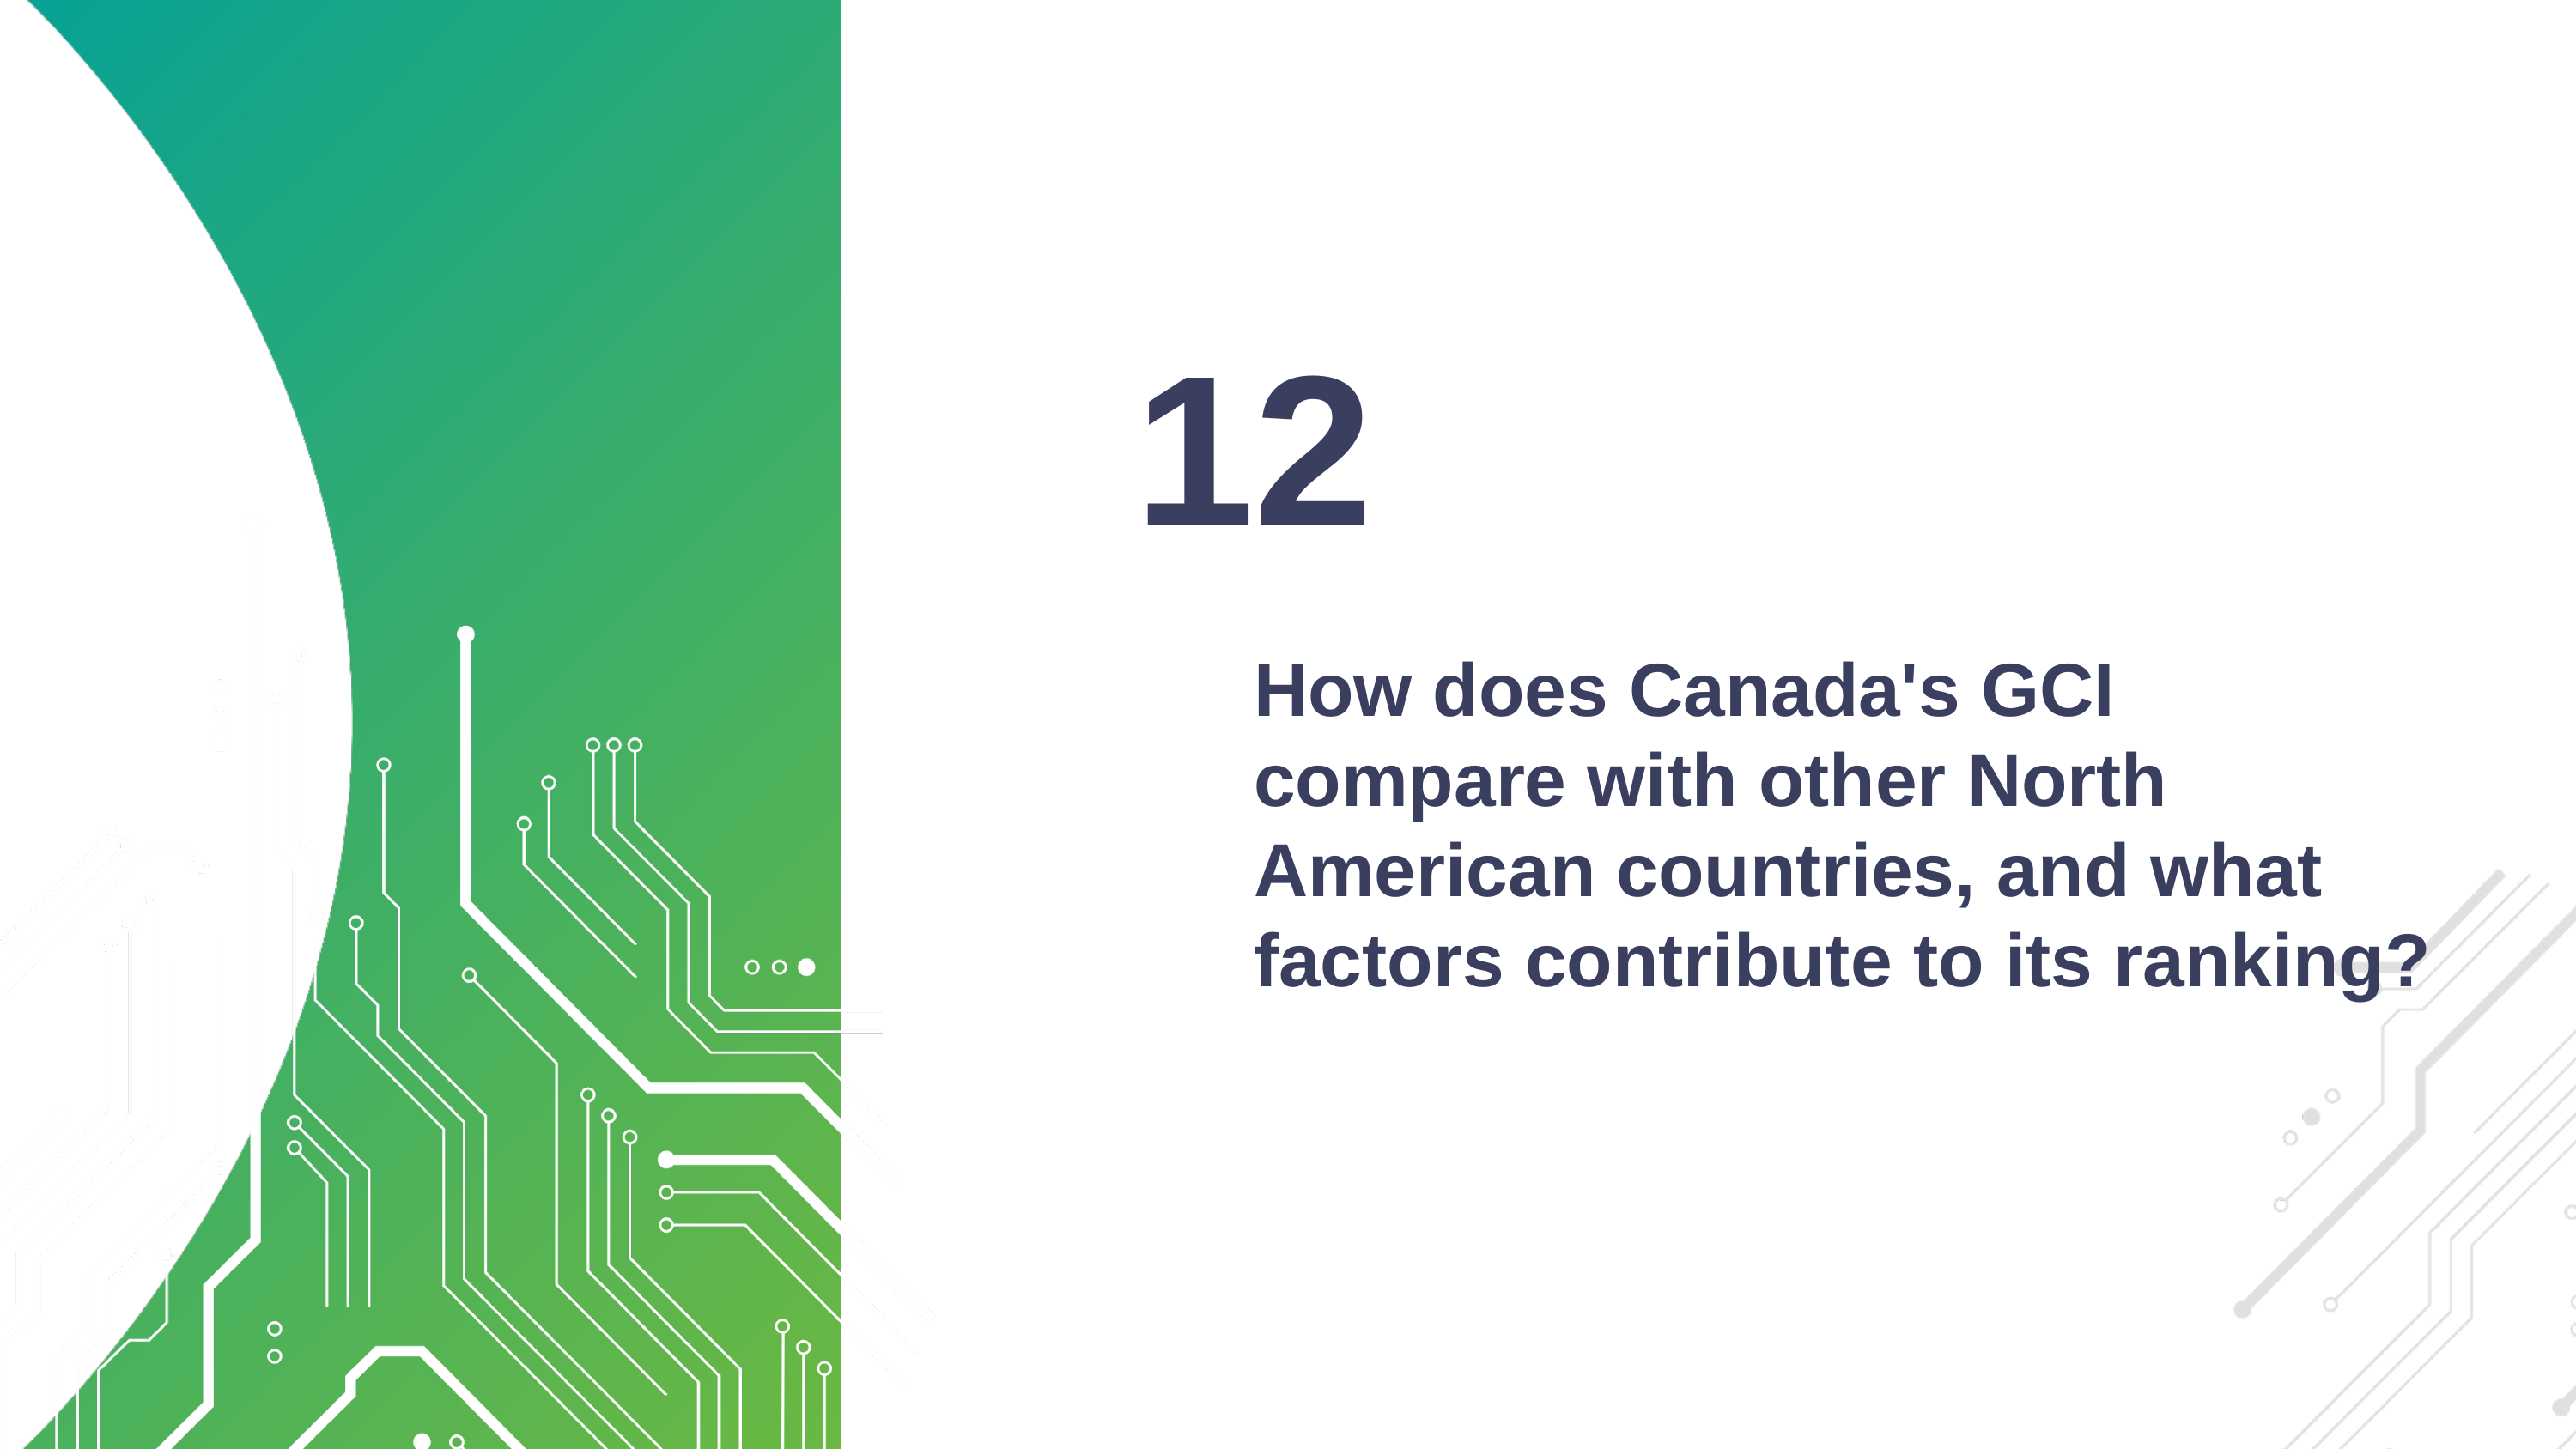

12

How does Canada's GCI compare with other North American countries, and what factors contribute to its ranking?